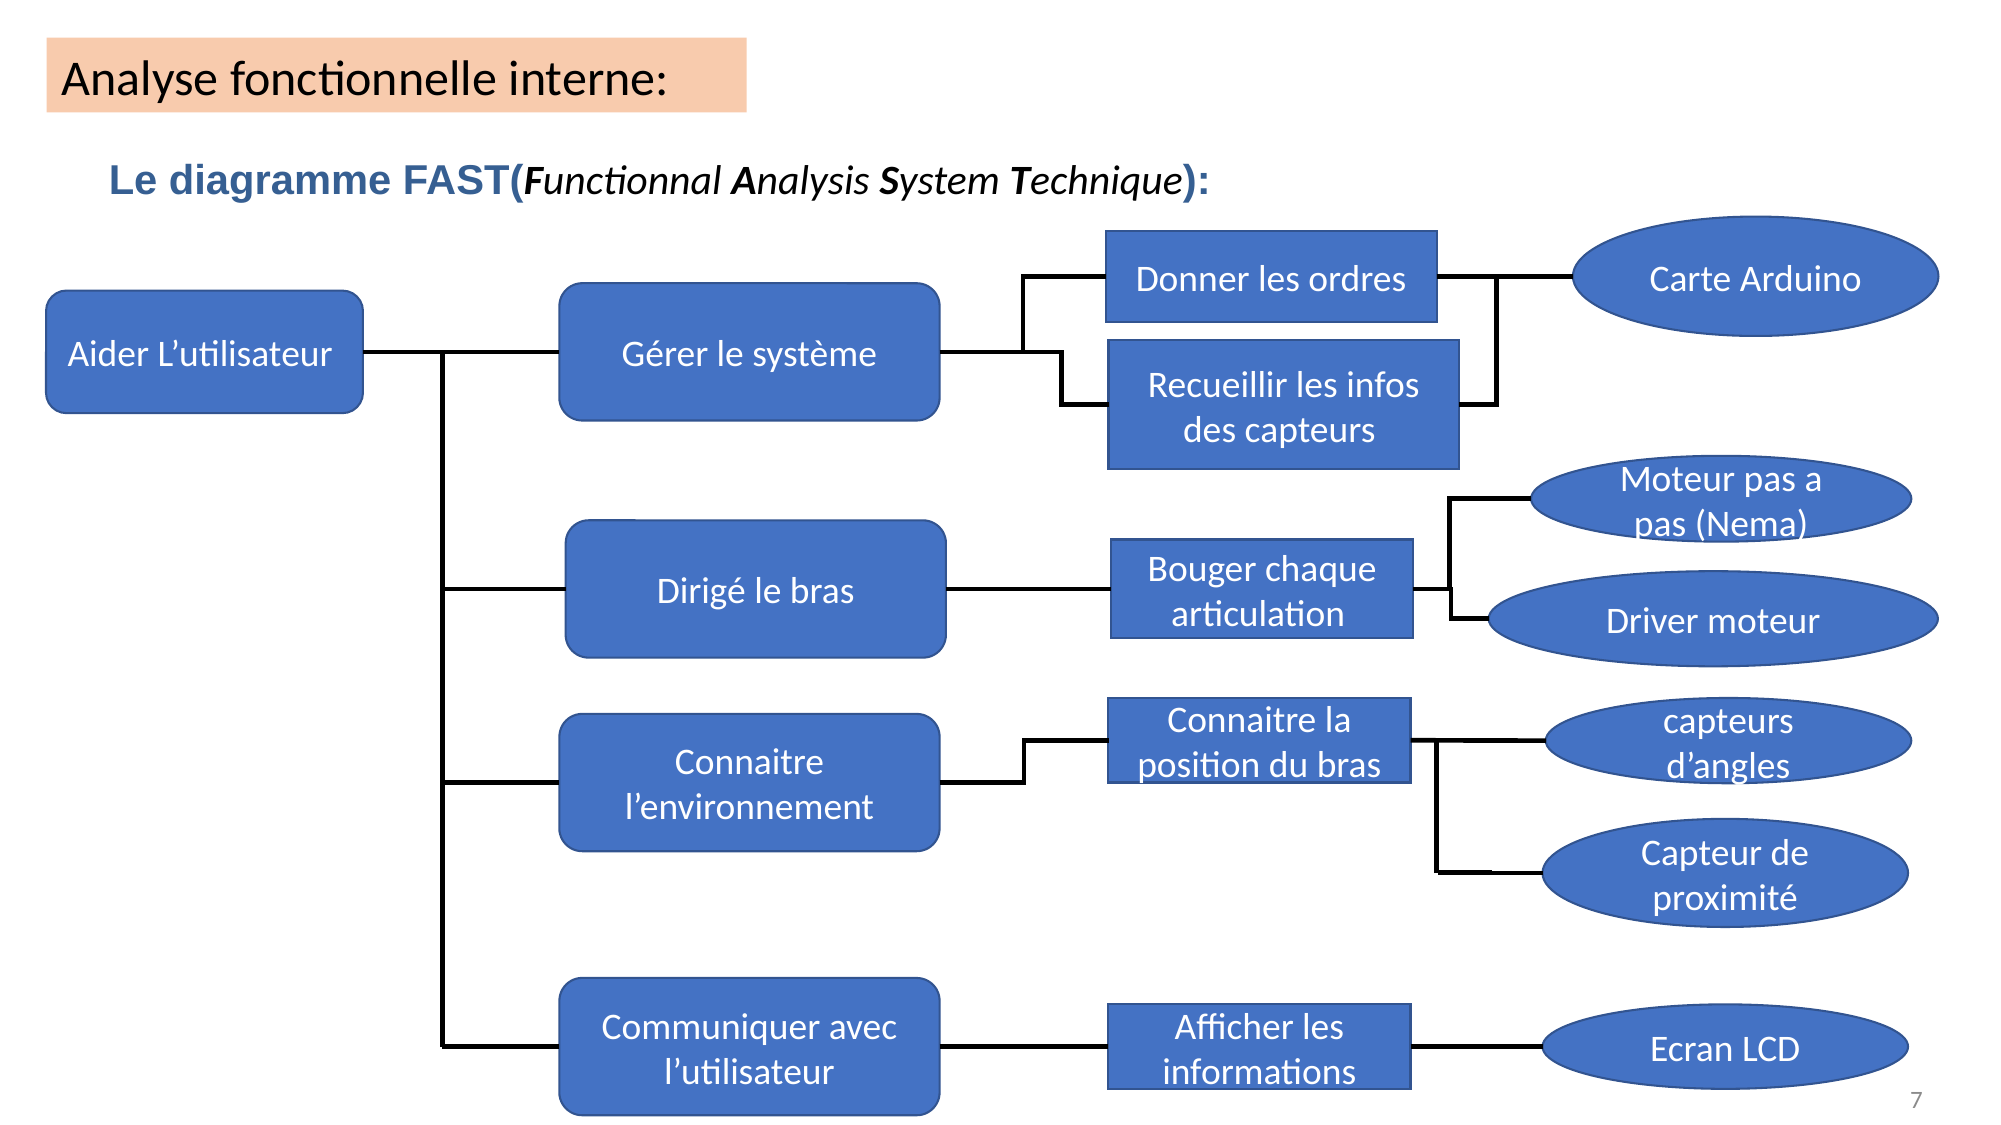

Analyse fonctionnelle interne:
Le diagramme FAST(Functionnal Analysis System Technique):
Carte Arduino
Donner les ordres
Gérer le système
Aider L’utilisateur
Recueillir les infos des capteurs
Moteur pas a pas (Nema)
Dirigé le bras
Bouger chaque articulation
Driver moteur
Connaitre la position du bras
capteurs d’angles
Connaitre l’environnement
Capteur de proximité
Communiquer avec l’utilisateur
Ecran LCD
Afficher les informations
7